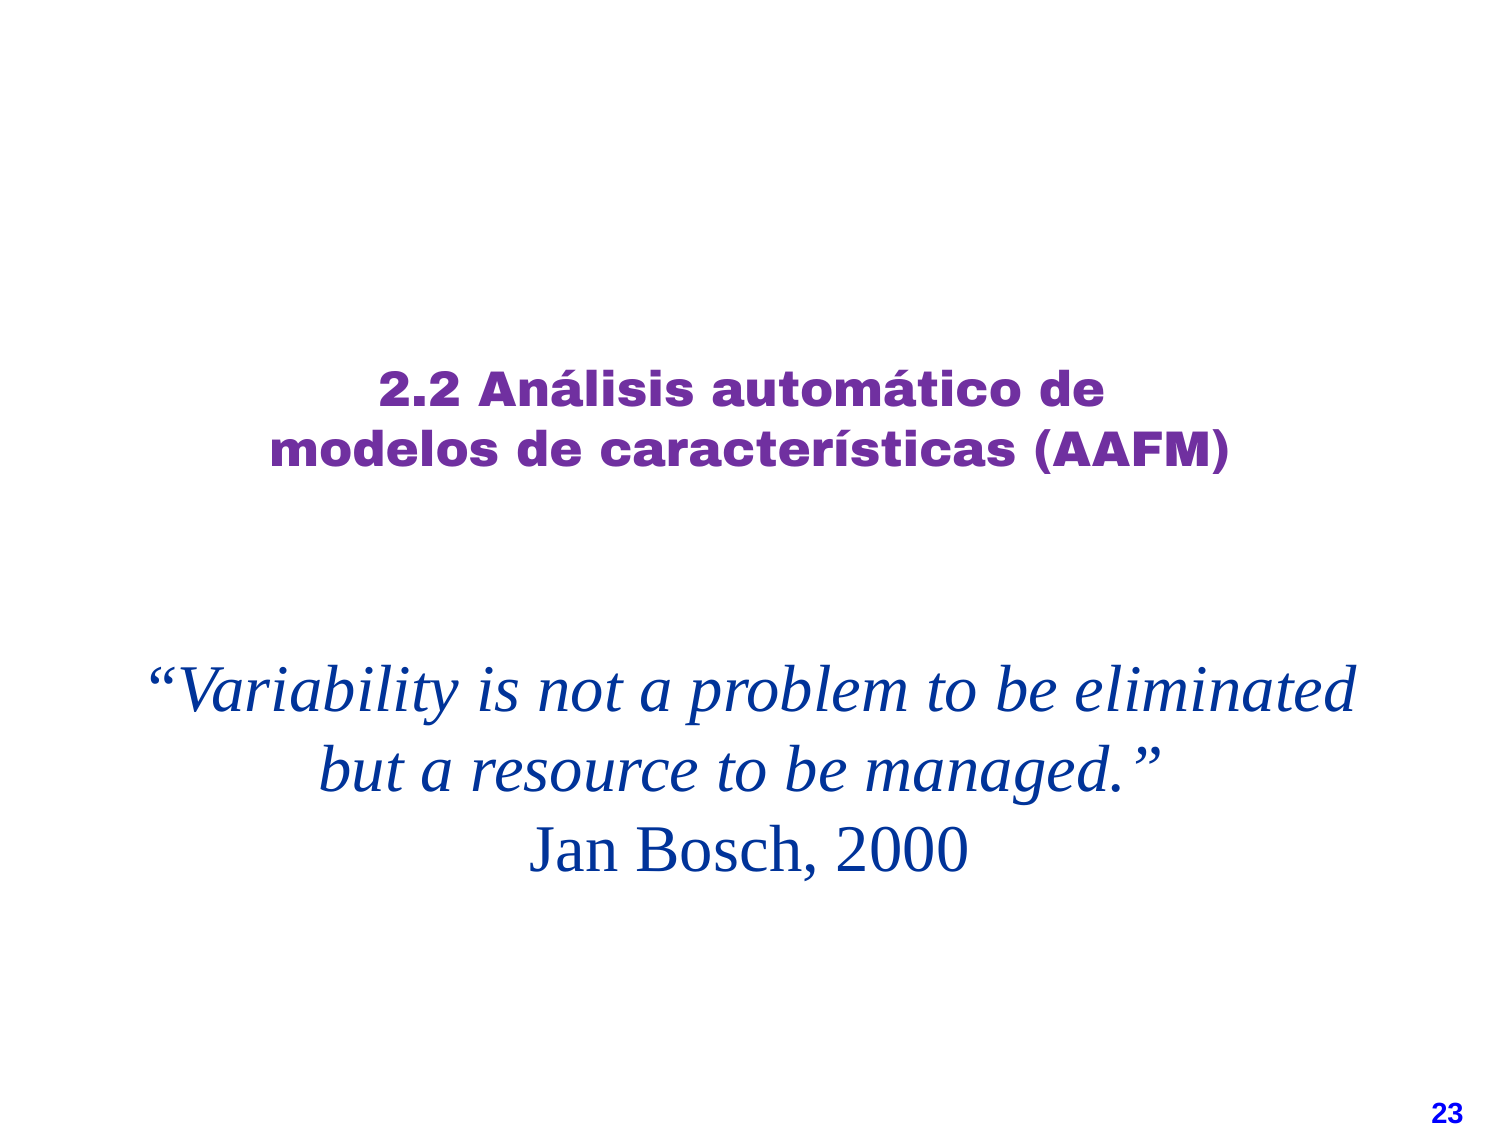

# 2.2 Análisis automático de modelos de características (AAFM)
“Variability is not a problem to be eliminated but a resource to be managed.”
Jan Bosch, 2000